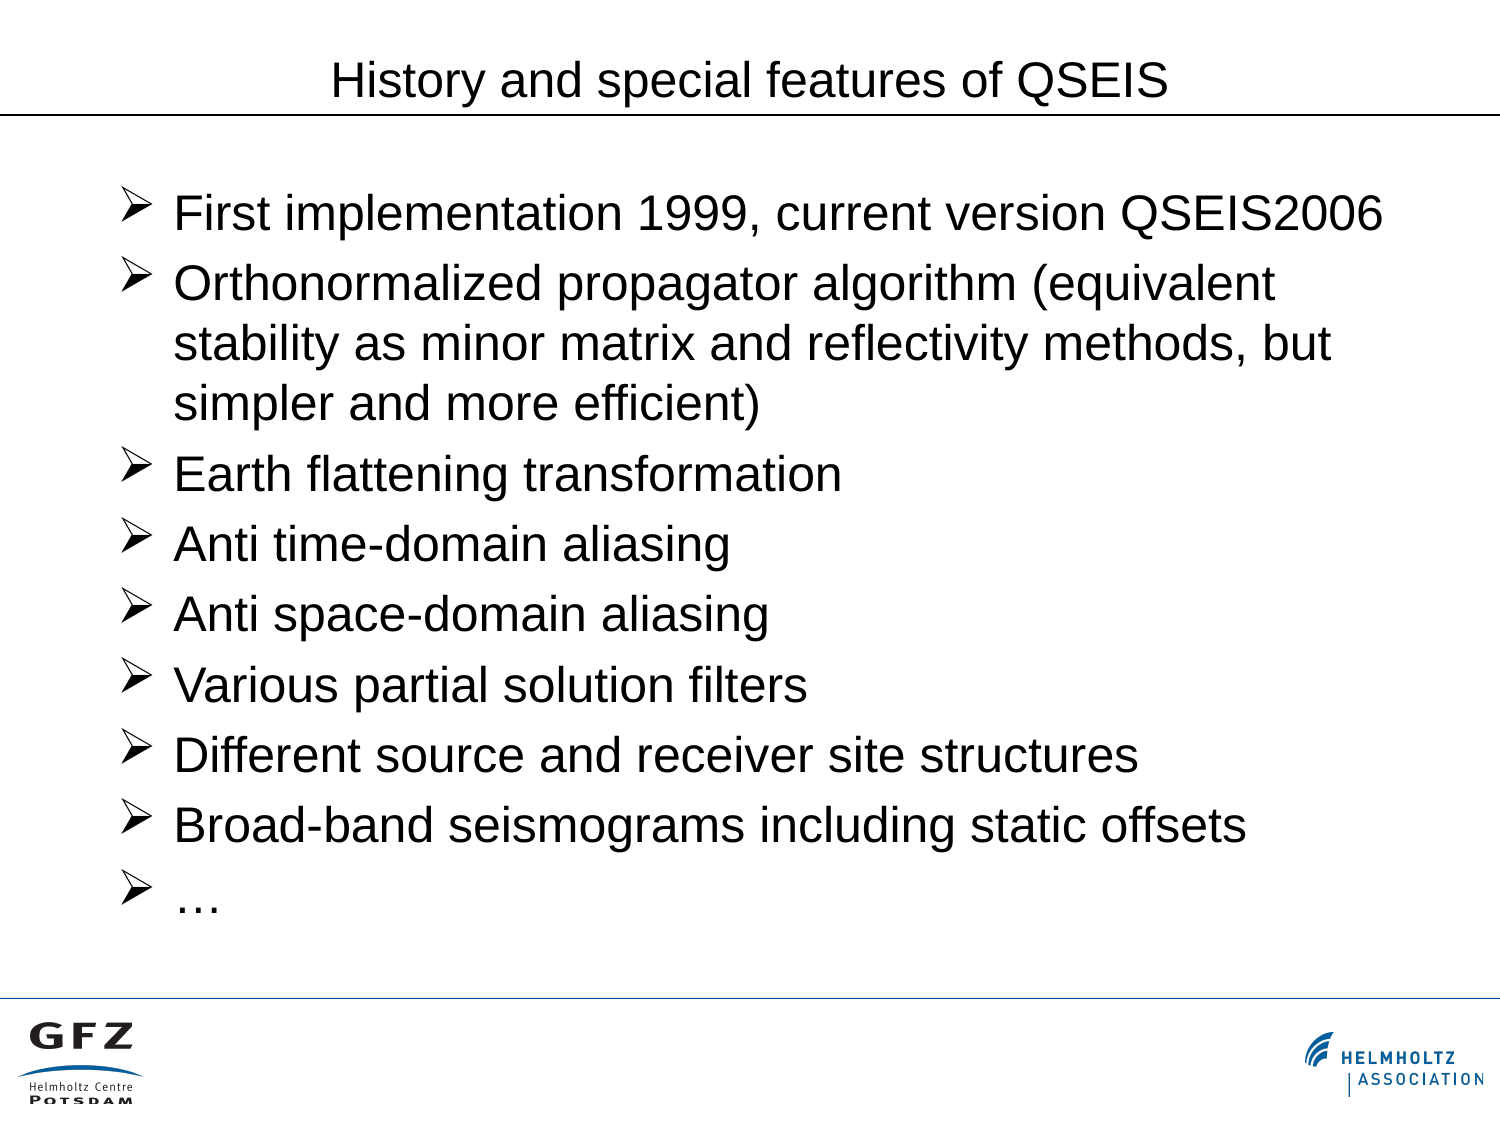

History and special features of QSEIS
First implementation 1999, current version QSEIS2006
Orthonormalized propagator algorithm (equivalent stability as minor matrix and reflectivity methods, but simpler and more efficient)
Earth flattening transformation
Anti time-domain aliasing
Anti space-domain aliasing
Various partial solution filters
Different source and receiver site structures
Broad-band seismograms including static offsets
…